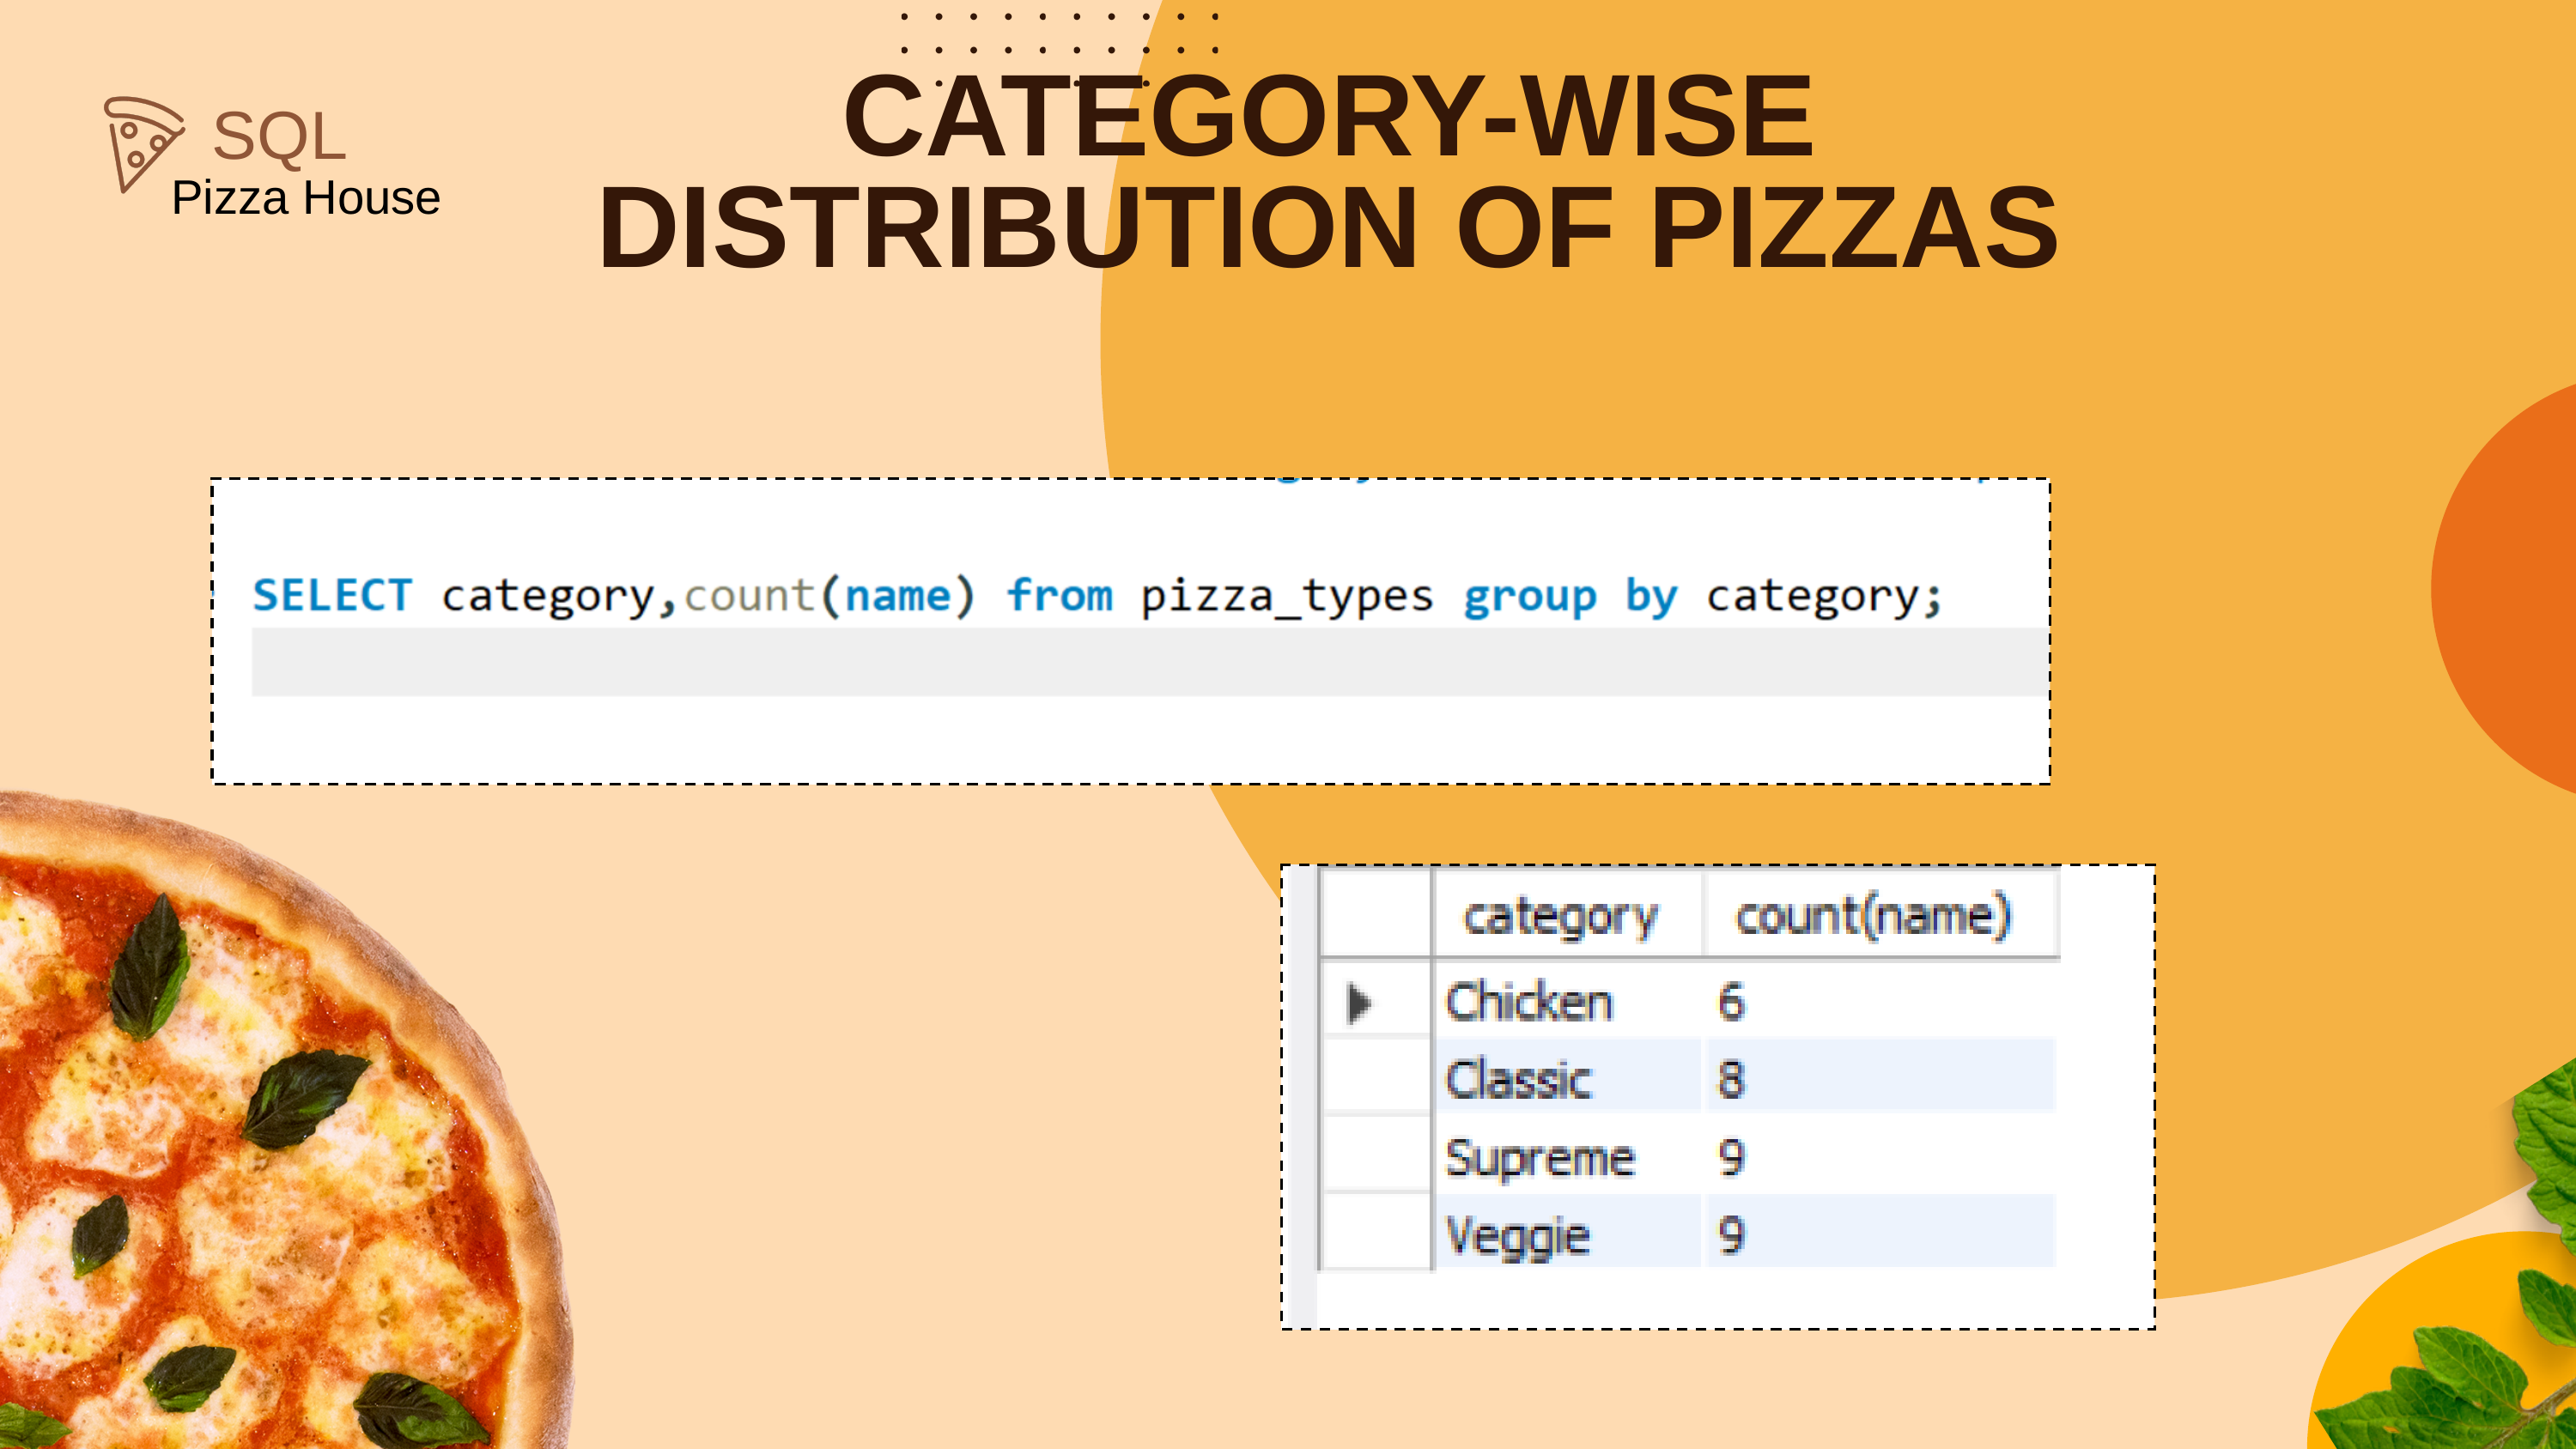

CATEGORY-WISE DISTRIBUTION OF PIZZAS

SQL
Pizza House